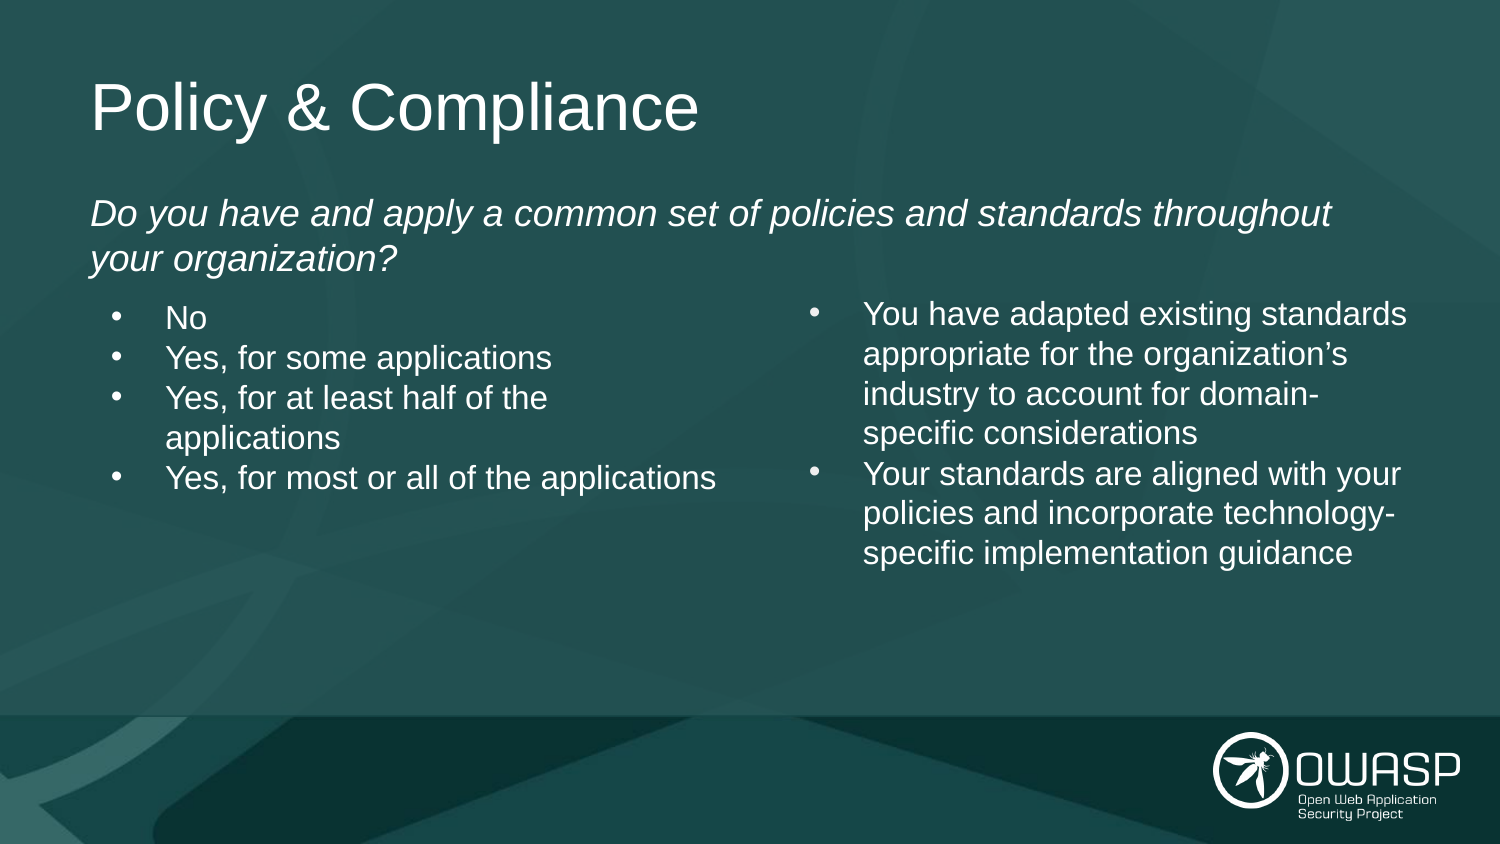

# Policy & Compliance
Do you have and apply a common set of policies and standards throughout your organization?

You have adapted existing standards appropriate for the organization’s industry to account for domain- specific considerations
Your standards are aligned with your policies and incorporate technology-specific implementation guidance

No
Yes, for some applications
Yes, for at least half of the applications
Yes, for most or all of the applications